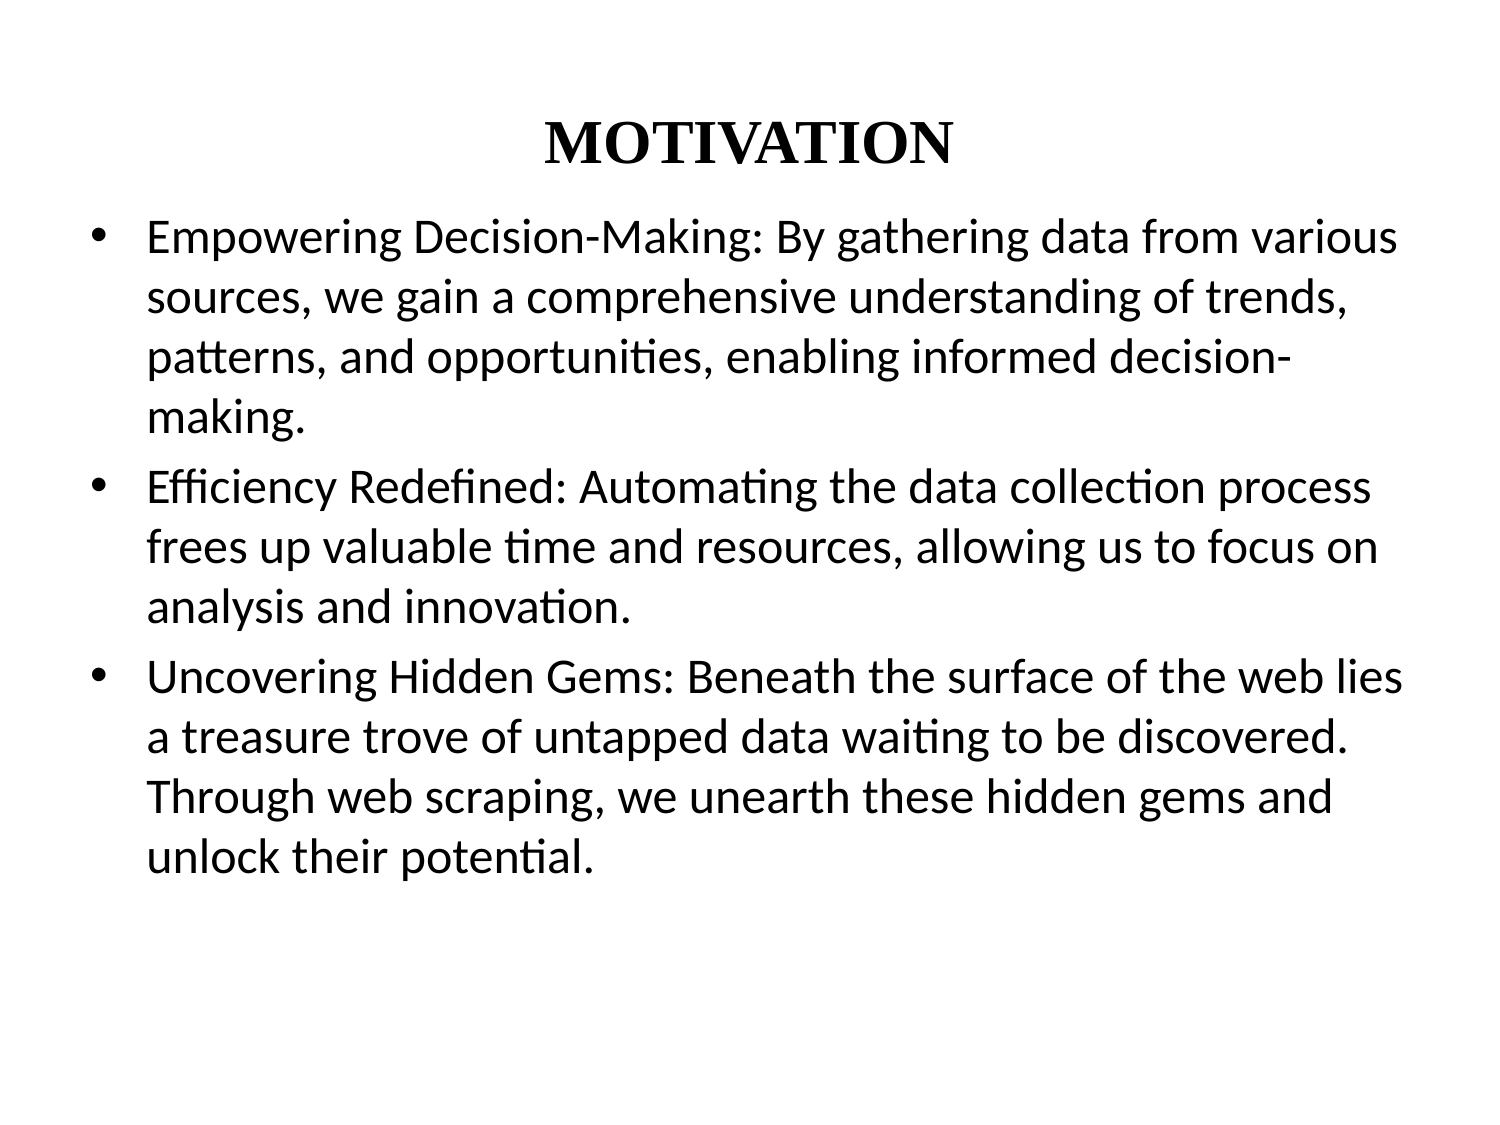

# MOTIVATION
Empowering Decision-Making: By gathering data from various sources, we gain a comprehensive understanding of trends, patterns, and opportunities, enabling informed decision-making.
Efficiency Redefined: Automating the data collection process frees up valuable time and resources, allowing us to focus on analysis and innovation.
Uncovering Hidden Gems: Beneath the surface of the web lies a treasure trove of untapped data waiting to be discovered. Through web scraping, we unearth these hidden gems and unlock their potential.